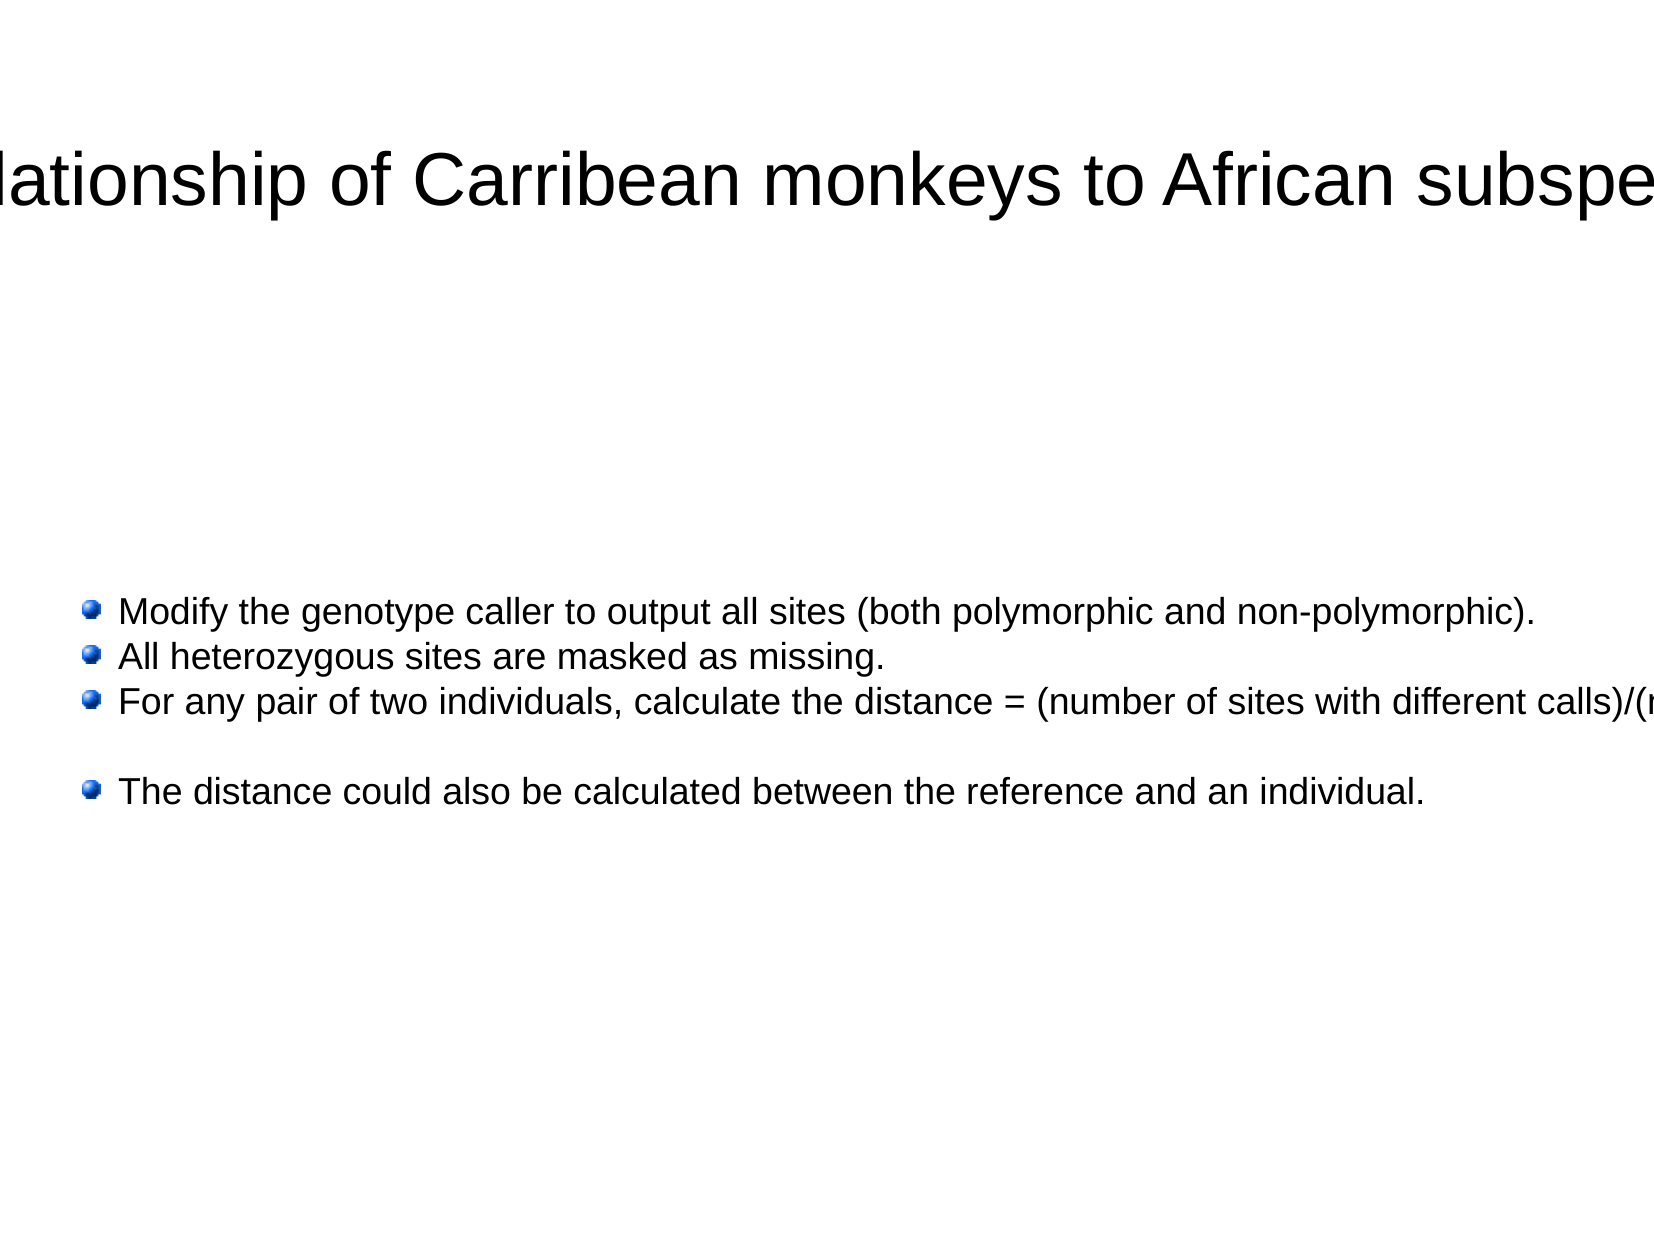

Relationship of Carribean monkeys to African subspecies
Modify the genotype caller to output all sites (both polymorphic and non-polymorphic).
All heterozygous sites are masked as missing.
For any pair of two individuals, calculate the distance = (number of sites with different calls)/(number of total non-NA sites).

The distance could also be calculated between the reference and an individual.